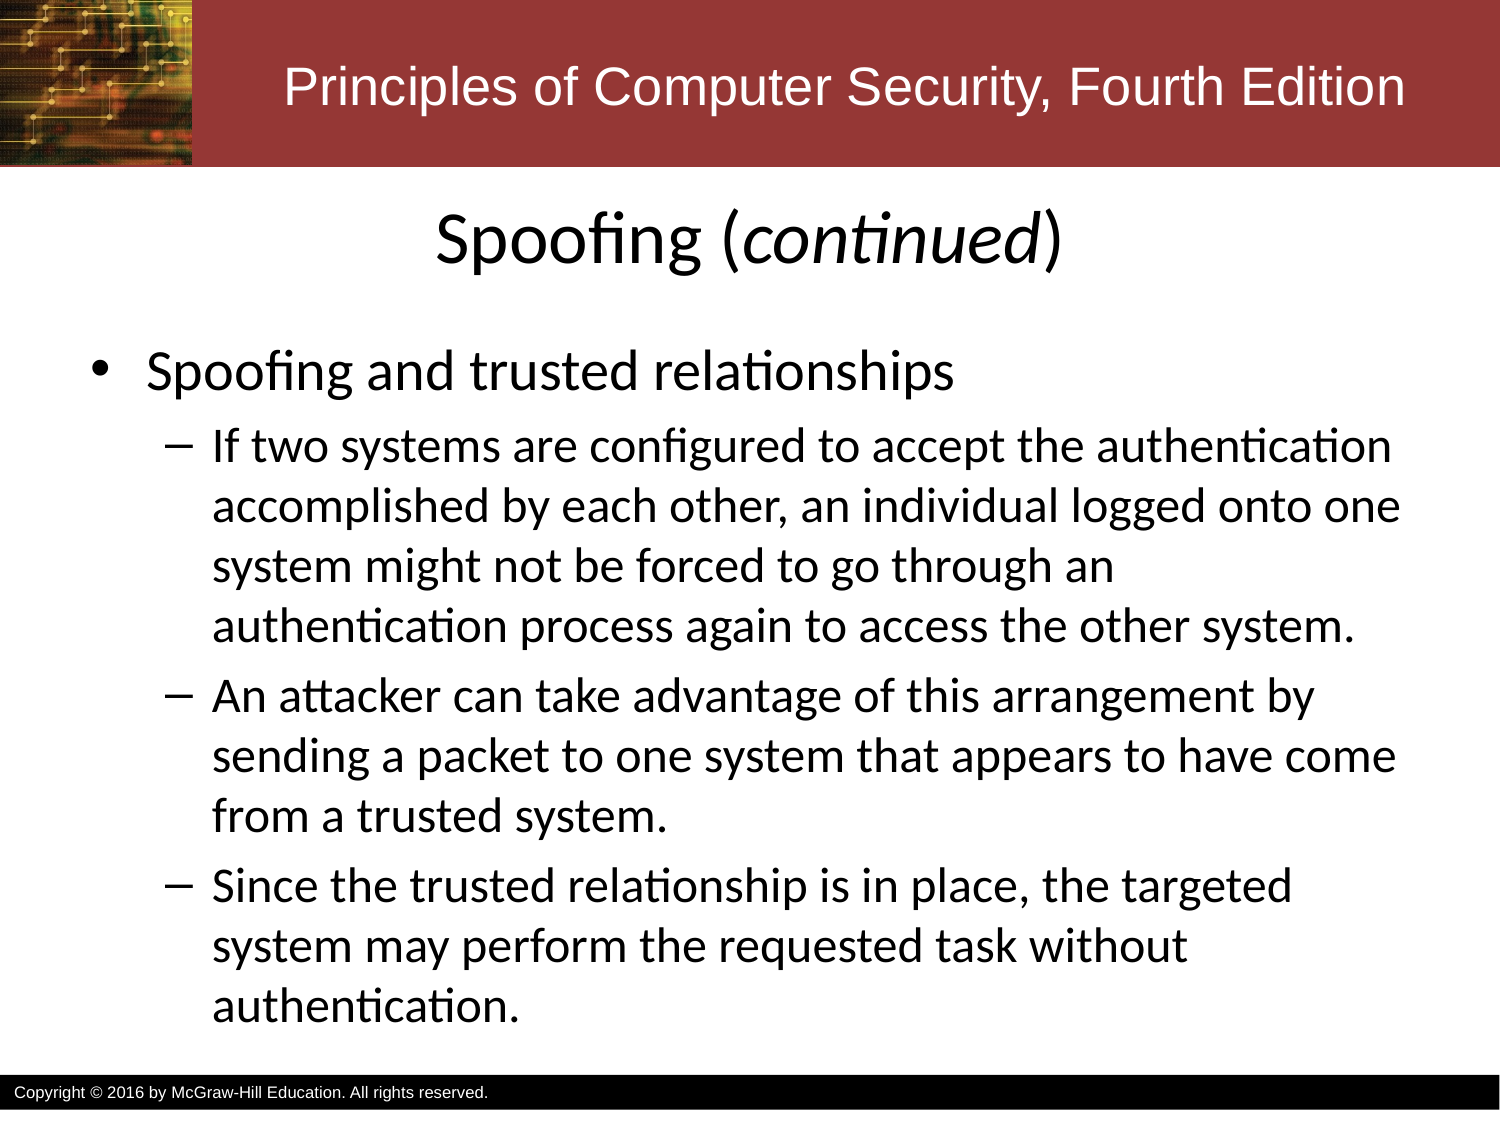

# Spoofing (continued)
Spoofing and trusted relationships
If two systems are configured to accept the authentication accomplished by each other, an individual logged onto one system might not be forced to go through an authentication process again to access the other system.
An attacker can take advantage of this arrangement by sending a packet to one system that appears to have come from a trusted system.
Since the trusted relationship is in place, the targeted system may perform the requested task without authentication.